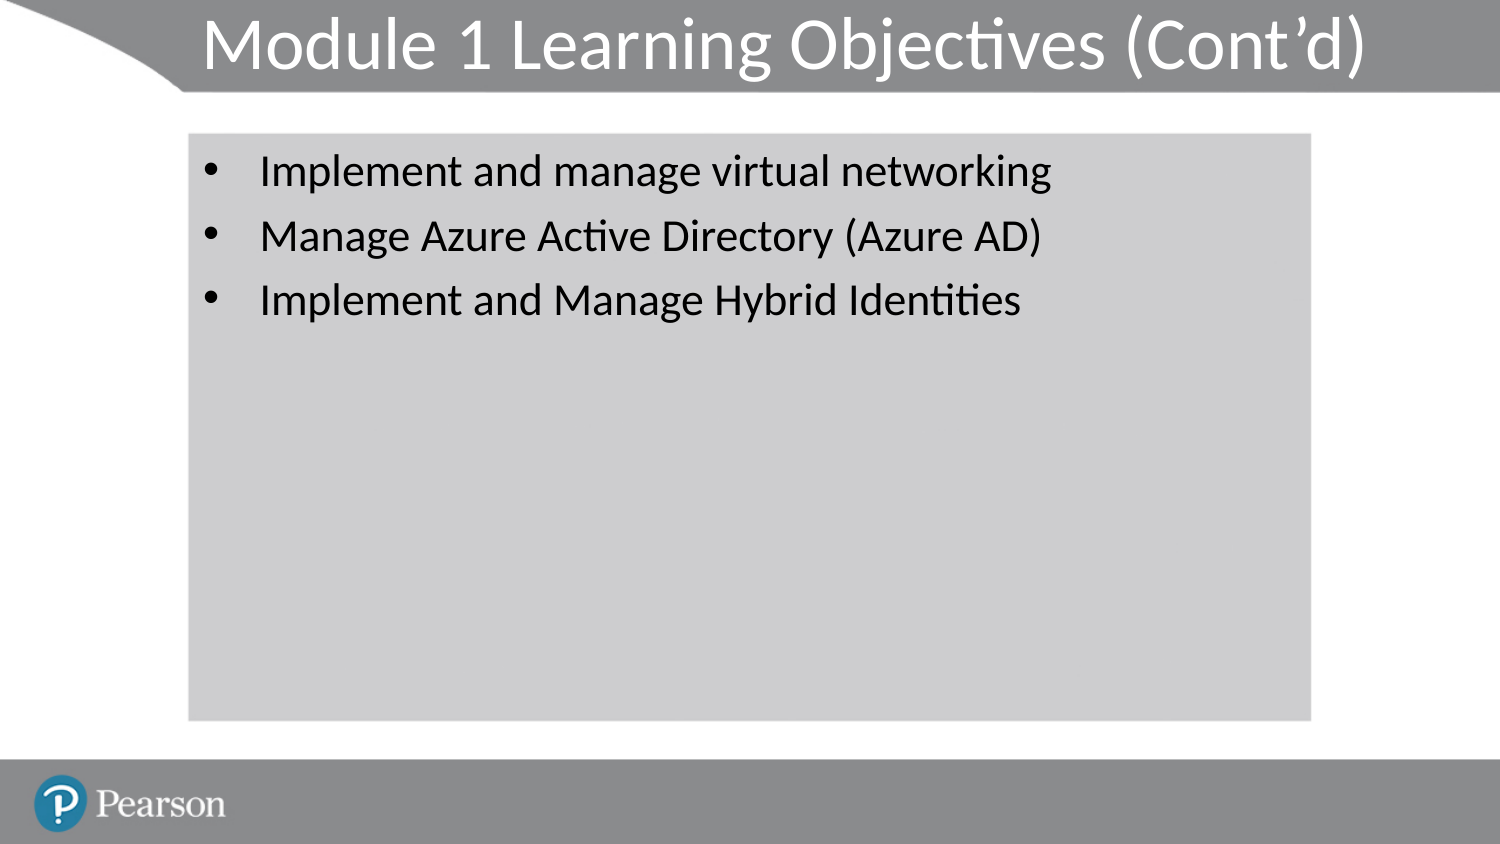

# Module 1 Learning Objectives (Cont’d)
Implement and manage virtual networking
Manage Azure Active Directory (Azure AD)
Implement and Manage Hybrid Identities